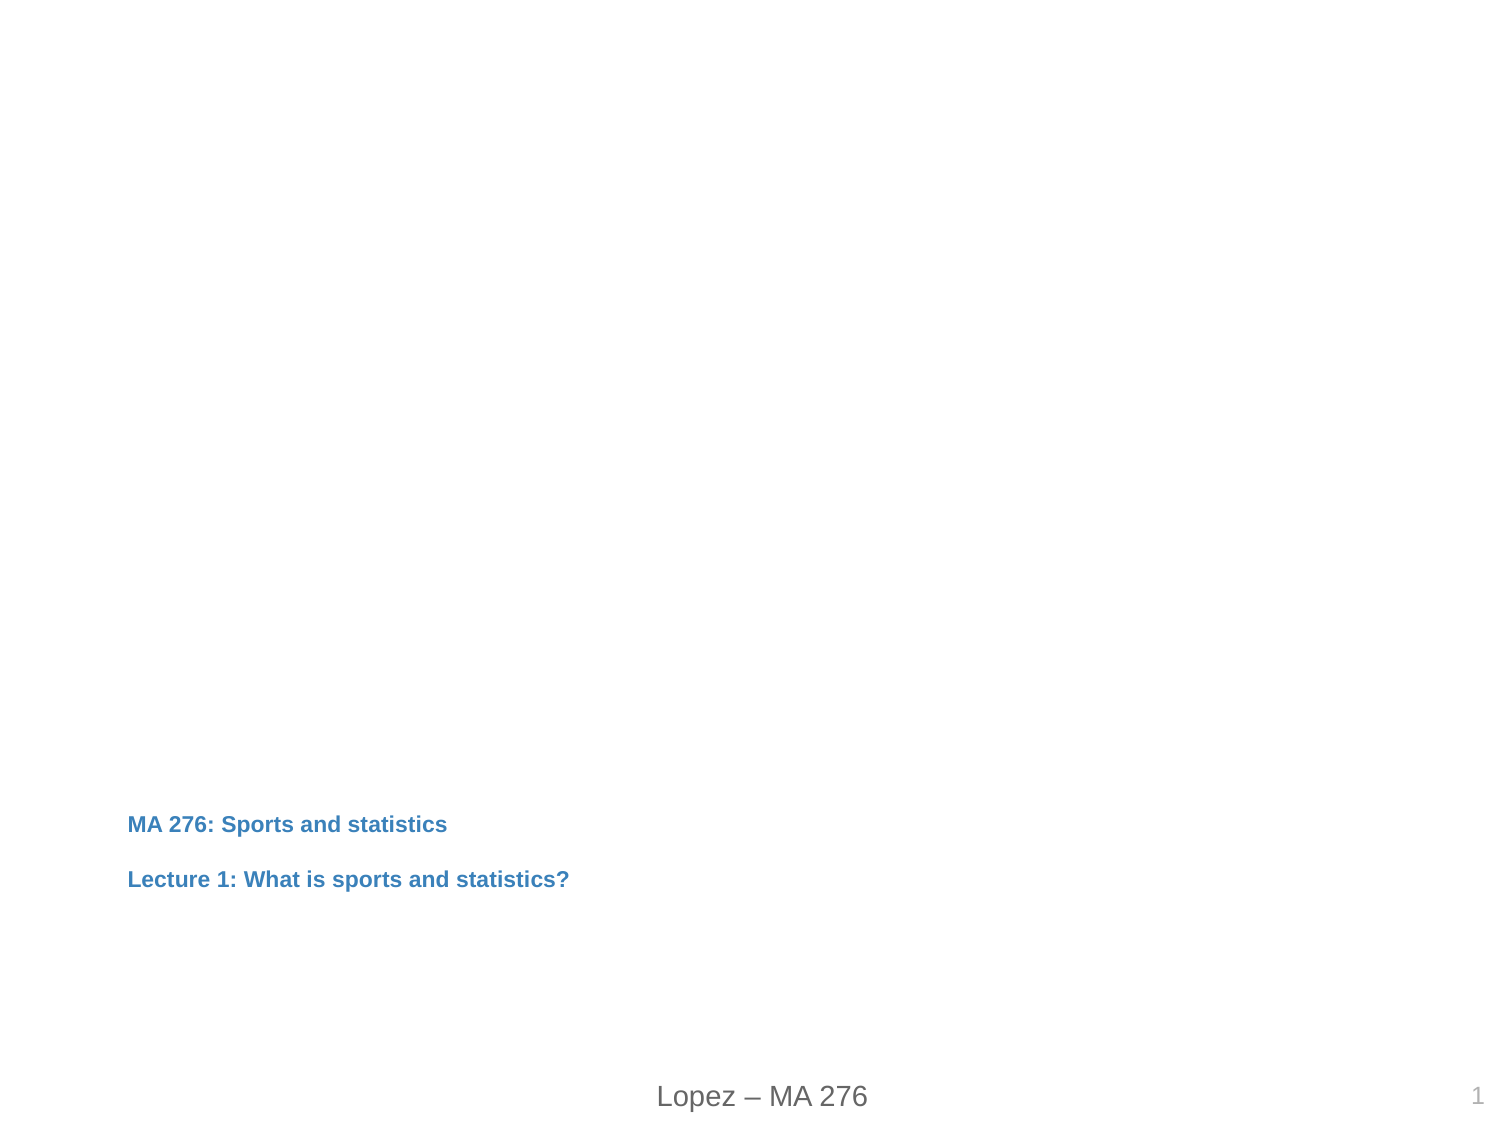

# MA 276: Sports and statistics Lecture 1: What is sports and statistics?
1